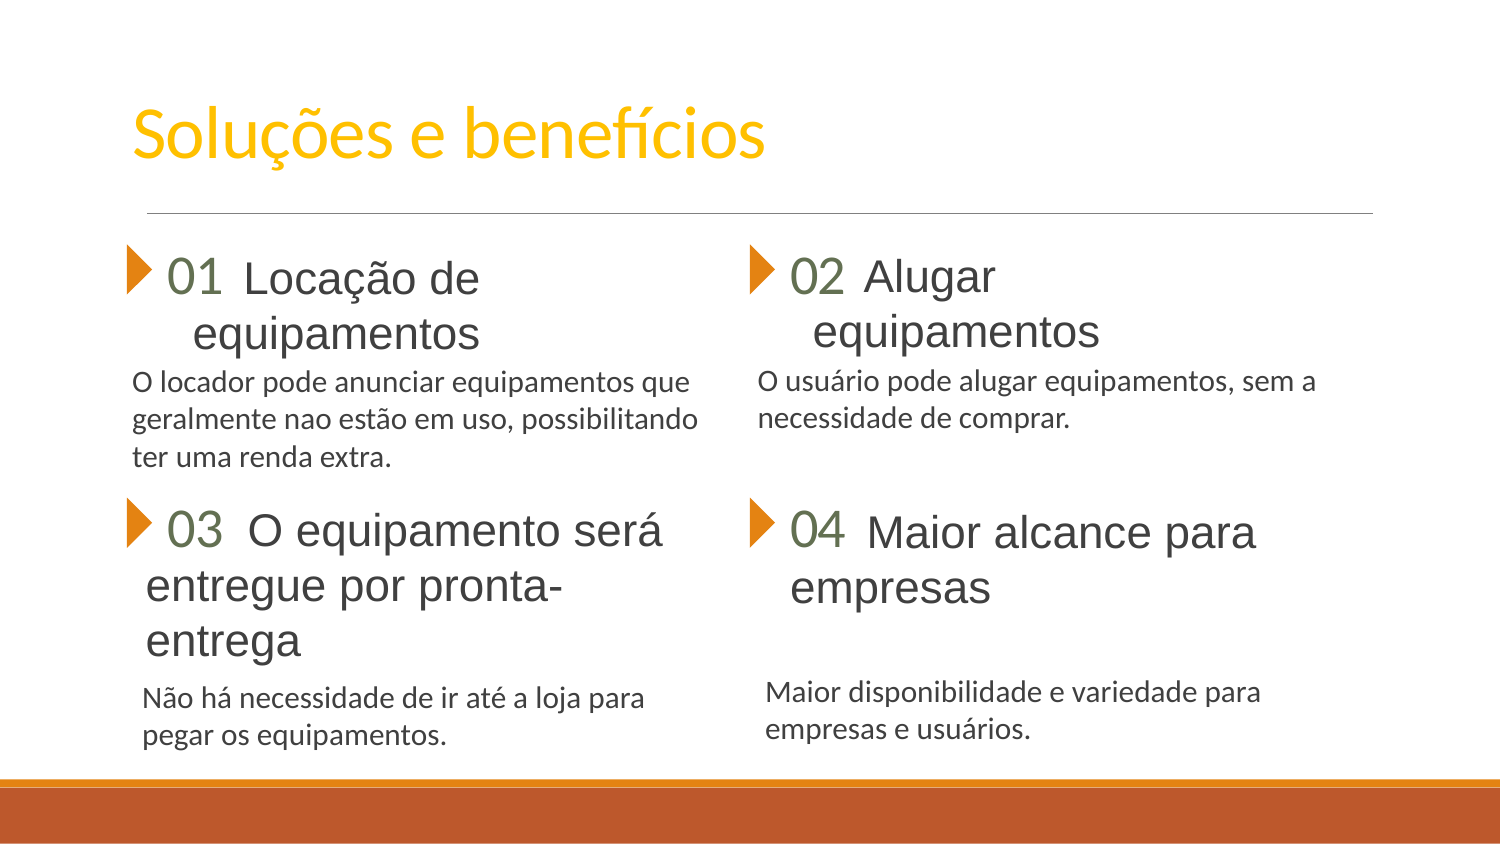

# Soluções e benefícios
01
02
    Alugar equipamentos
    Locação de equipamentos

O usuário pode alugar equipamentos, sem a necessidade de comprar.
O locador pode anunciar equipamentos que geralmente nao estão em uso, possibilitando ter uma renda extra.
03
04

        O equipamento será entregue por pronta-entrega

      Maior alcance para empresas
Maior disponibilidade e variedade para empresas e usuários.
Não há necessidade de ir até a loja para pegar os equipamentos.